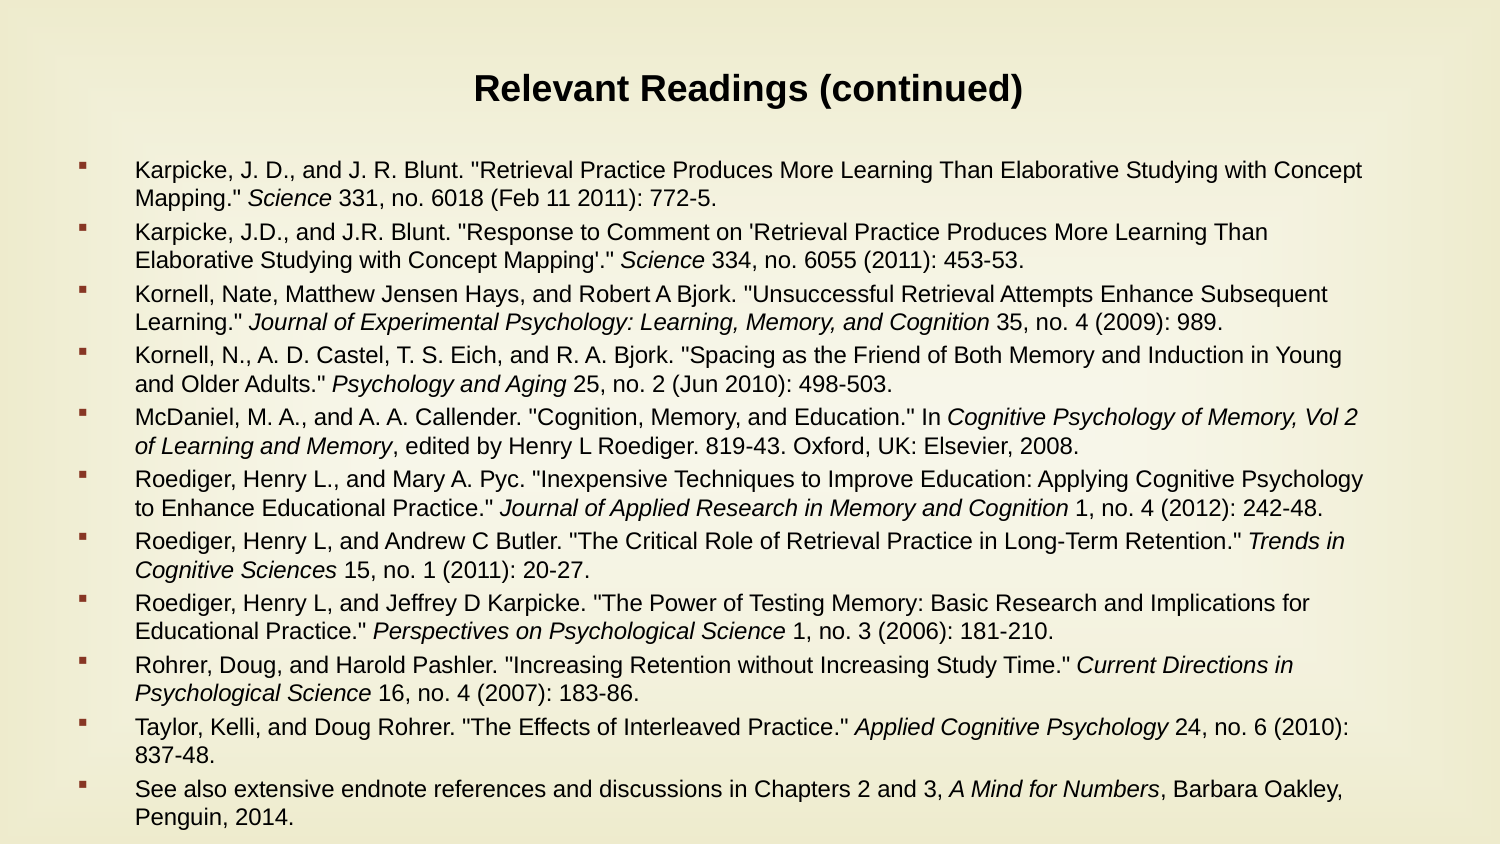

# Relevant Readings (continued)
Karpicke, J. D., and J. R. Blunt. "Retrieval Practice Produces More Learning Than Elaborative Studying with Concept Mapping." Science 331, no. 6018 (Feb 11 2011): 772-5.
Karpicke, J.D., and J.R. Blunt. "Response to Comment on 'Retrieval Practice Produces More Learning Than Elaborative Studying with Concept Mapping'." Science 334, no. 6055 (2011): 453-53.
Kornell, Nate, Matthew Jensen Hays, and Robert A Bjork. "Unsuccessful Retrieval Attempts Enhance Subsequent Learning." Journal of Experimental Psychology: Learning, Memory, and Cognition 35, no. 4 (2009): 989.
Kornell, N., A. D. Castel, T. S. Eich, and R. A. Bjork. "Spacing as the Friend of Both Memory and Induction in Young and Older Adults." Psychology and Aging 25, no. 2 (Jun 2010): 498-503.
McDaniel, M. A., and A. A. Callender. "Cognition, Memory, and Education." In Cognitive Psychology of Memory, Vol 2 of Learning and Memory, edited by Henry L Roediger. 819-43. Oxford, UK: Elsevier, 2008.
Roediger, Henry L., and Mary A. Pyc. "Inexpensive Techniques to Improve Education: Applying Cognitive Psychology to Enhance Educational Practice." Journal of Applied Research in Memory and Cognition 1, no. 4 (2012): 242-48.
Roediger, Henry L, and Andrew C Butler. "The Critical Role of Retrieval Practice in Long-Term Retention." Trends in Cognitive Sciences 15, no. 1 (2011): 20-27.
Roediger, Henry L, and Jeffrey D Karpicke. "The Power of Testing Memory: Basic Research and Implications for Educational Practice." Perspectives on Psychological Science 1, no. 3 (2006): 181-210.
Rohrer, Doug, and Harold Pashler. "Increasing Retention without Increasing Study Time." Current Directions in Psychological Science 16, no. 4 (2007): 183-86.
Taylor, Kelli, and Doug Rohrer. "The Effects of Interleaved Practice." Applied Cognitive Psychology 24, no. 6 (2010): 837-48.
See also extensive endnote references and discussions in Chapters 2 and 3, A Mind for Numbers, Barbara Oakley, Penguin, 2014.